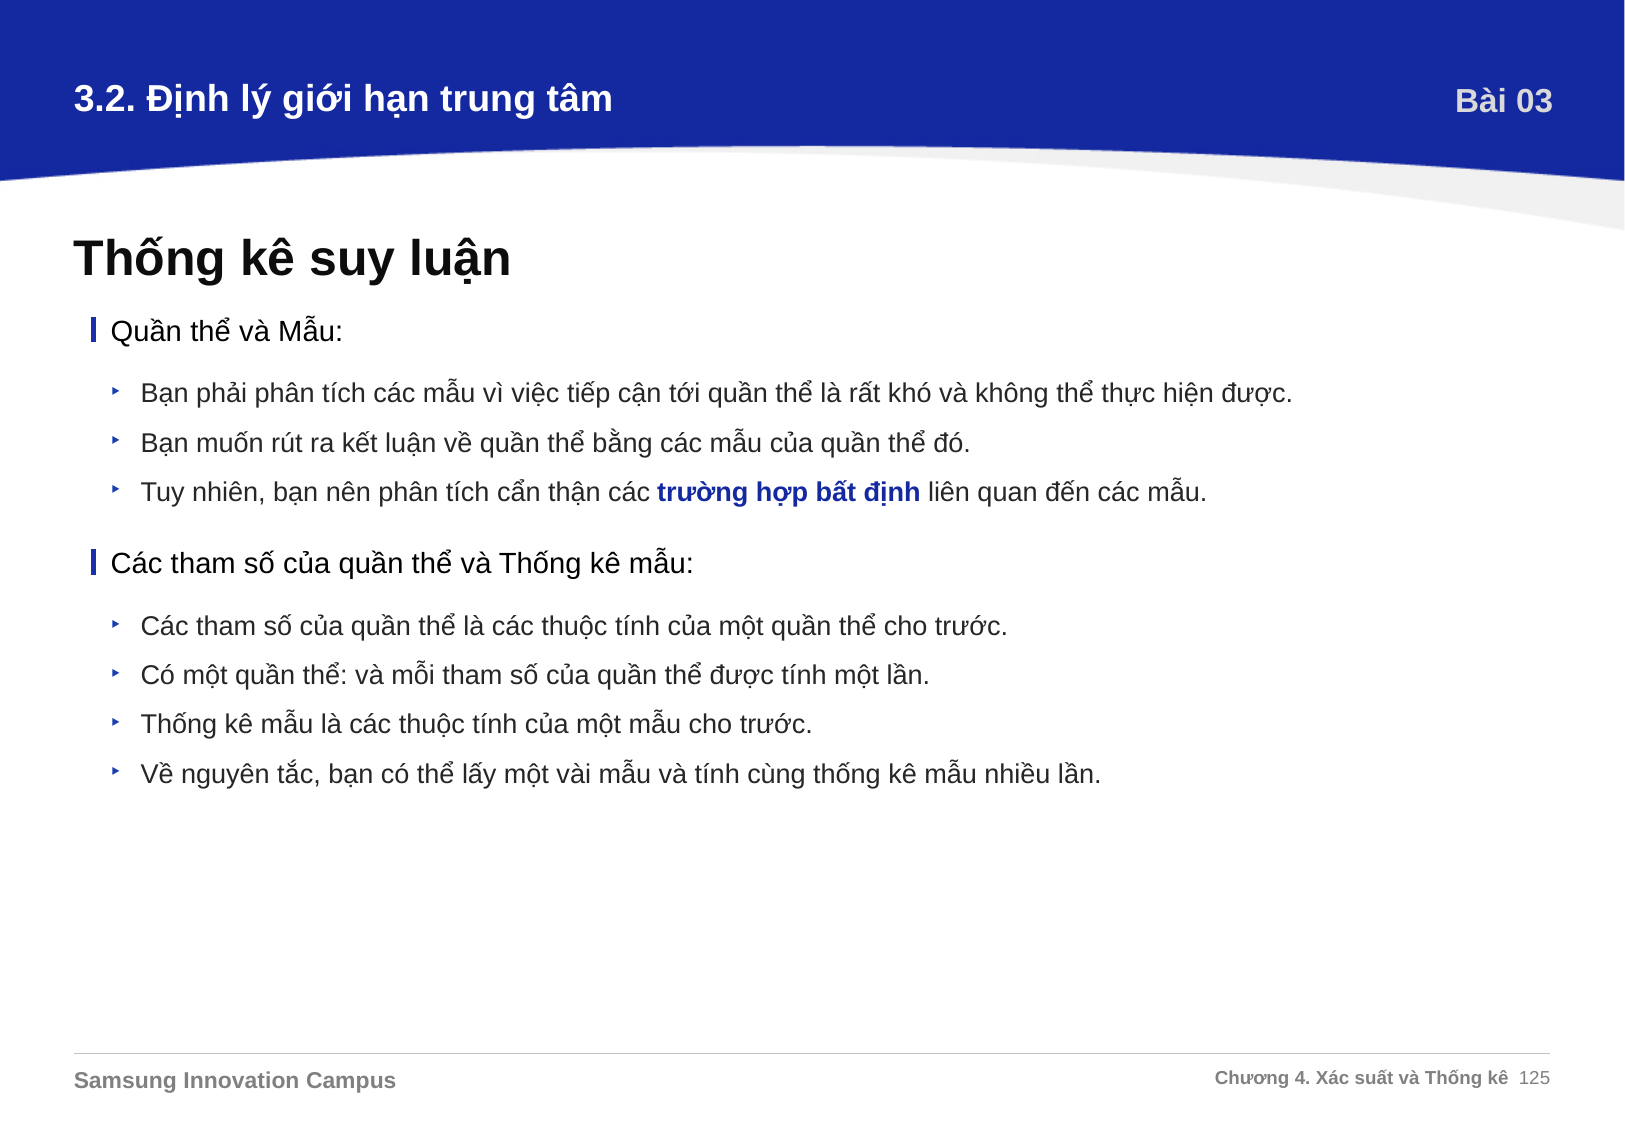

3.2. Định lý giới hạn trung tâm
Bài 03
Thống kê suy luận
Quần thể và Mẫu:
Bạn phải phân tích các mẫu vì việc tiếp cận tới quần thể là rất khó và không thể thực hiện được.
Bạn muốn rút ra kết luận về quần thể bằng các mẫu của quần thể đó.
Tuy nhiên, bạn nên phân tích cẩn thận các trường hợp bất định liên quan đến các mẫu.
Các tham số của quần thể và Thống kê mẫu:
Các tham số của quần thể là các thuộc tính của một quần thể cho trước.
Có một quần thể: và mỗi tham số của quần thể được tính một lần.
Thống kê mẫu là các thuộc tính của một mẫu cho trước.
Về nguyên tắc, bạn có thể lấy một vài mẫu và tính cùng thống kê mẫu nhiều lần.